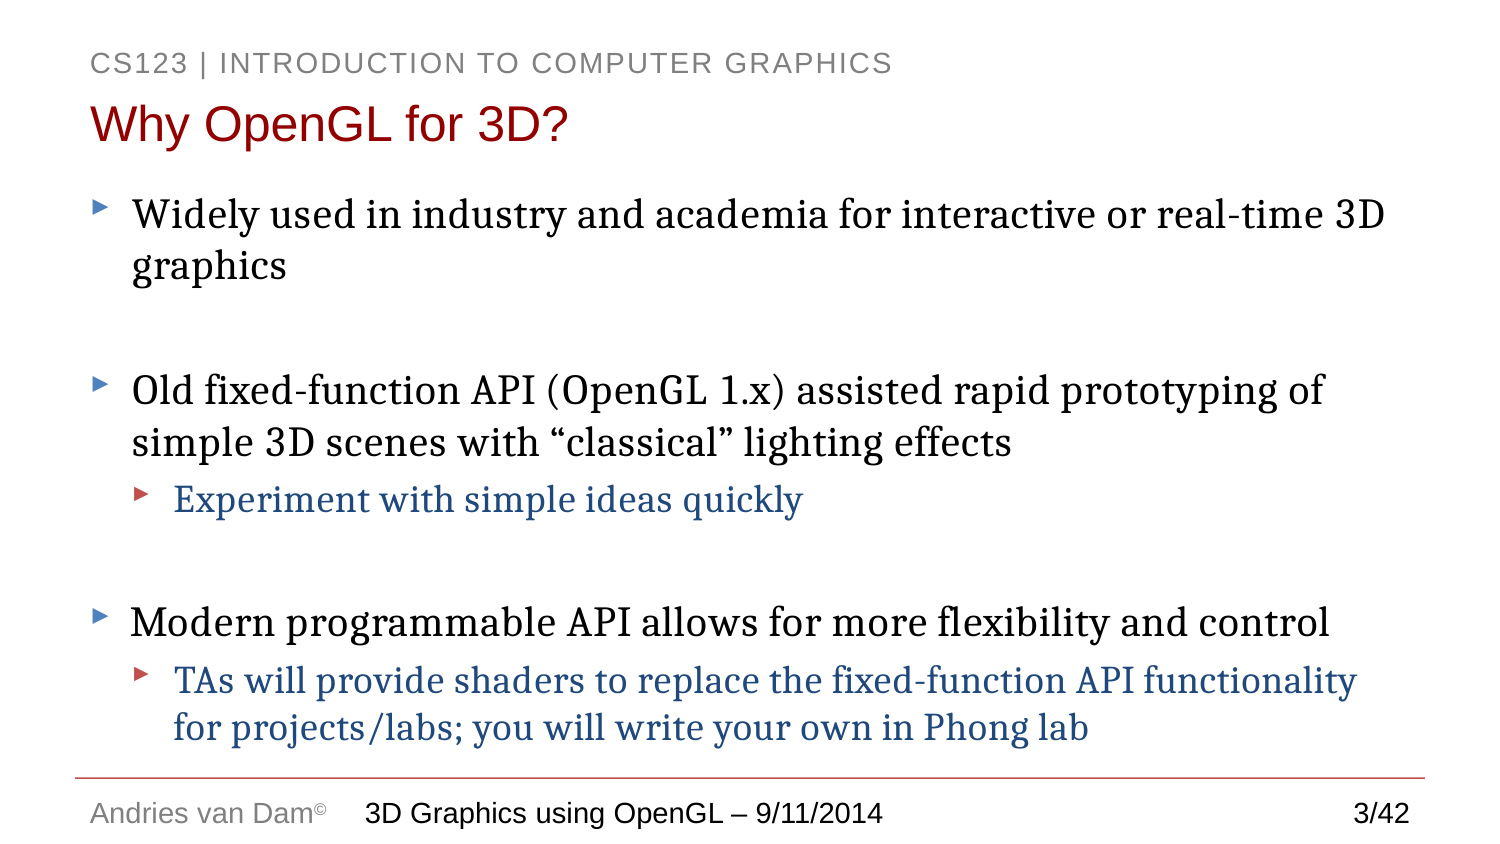

# Why OpenGL for 3D?
Widely used in industry and academia for interactive or real-time 3D graphics

Old fixed-function API (OpenGL 1.x) assisted rapid prototyping of simple 3D scenes with “classical” lighting effects
Experiment with simple ideas quickly

Modern programmable API allows for more flexibility and control
TAs will provide shaders to replace the fixed-function API functionality for projects/labs; you will write your own in Phong lab

3D Graphics using OpenGL – 9/11/2014